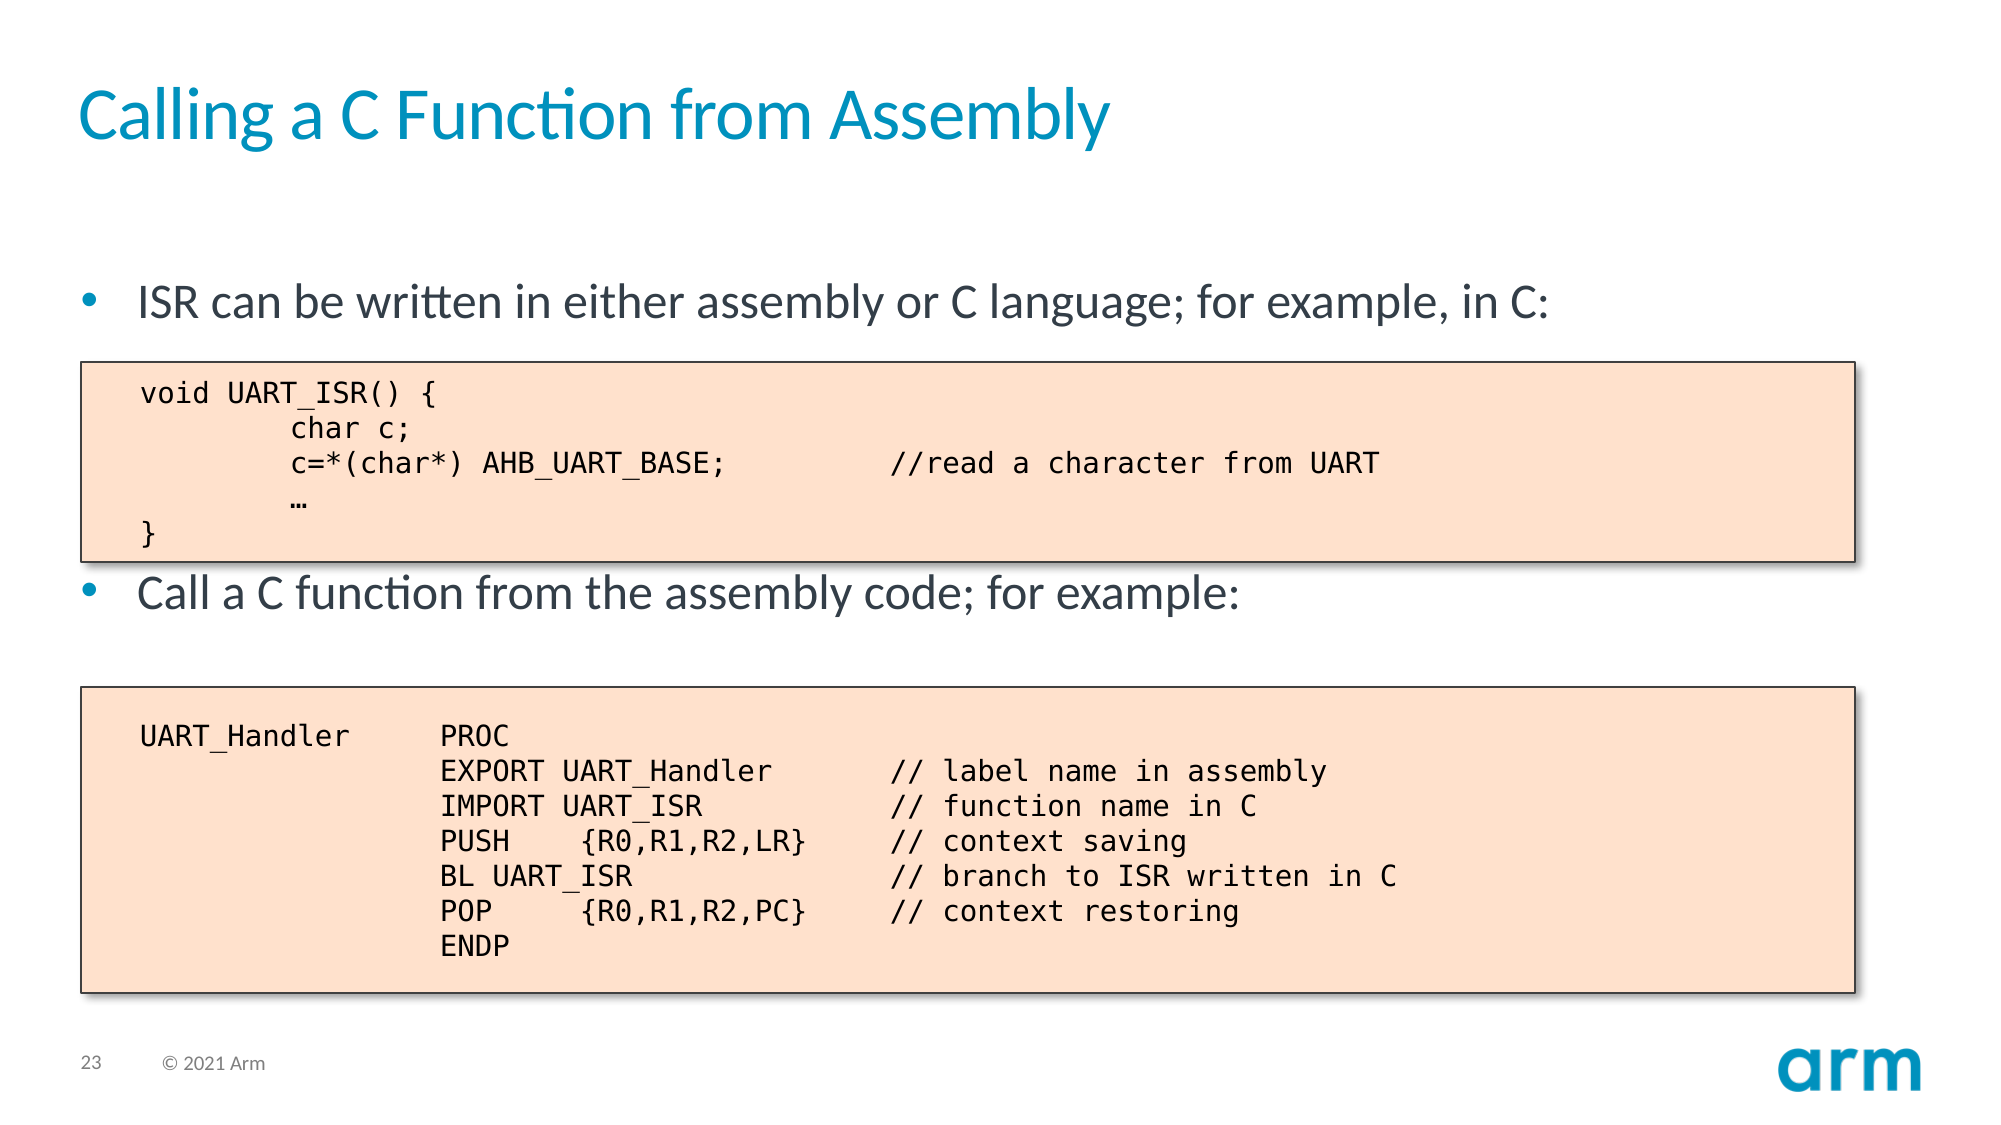

# Calling a C Function from Assembly
ISR can be written in either assembly or C language; for example, in C:

Call a C function from the assembly code; for example:

void UART_ISR() {
	char c;
	c=*(char*) AHB_UART_BASE;		//read a character from UART
	…
}
UART_Handler    	PROC
                	EXPORT UART_Handler	// label name in assembly
		IMPORT UART_ISR		// function name in C
               	PUSH    {R0,R1,R2,LR}	// context saving
		BL UART_ISR		// branch to ISR written in C
               	POP     {R0,R1,R2,PC}	// context restoring
                	ENDP